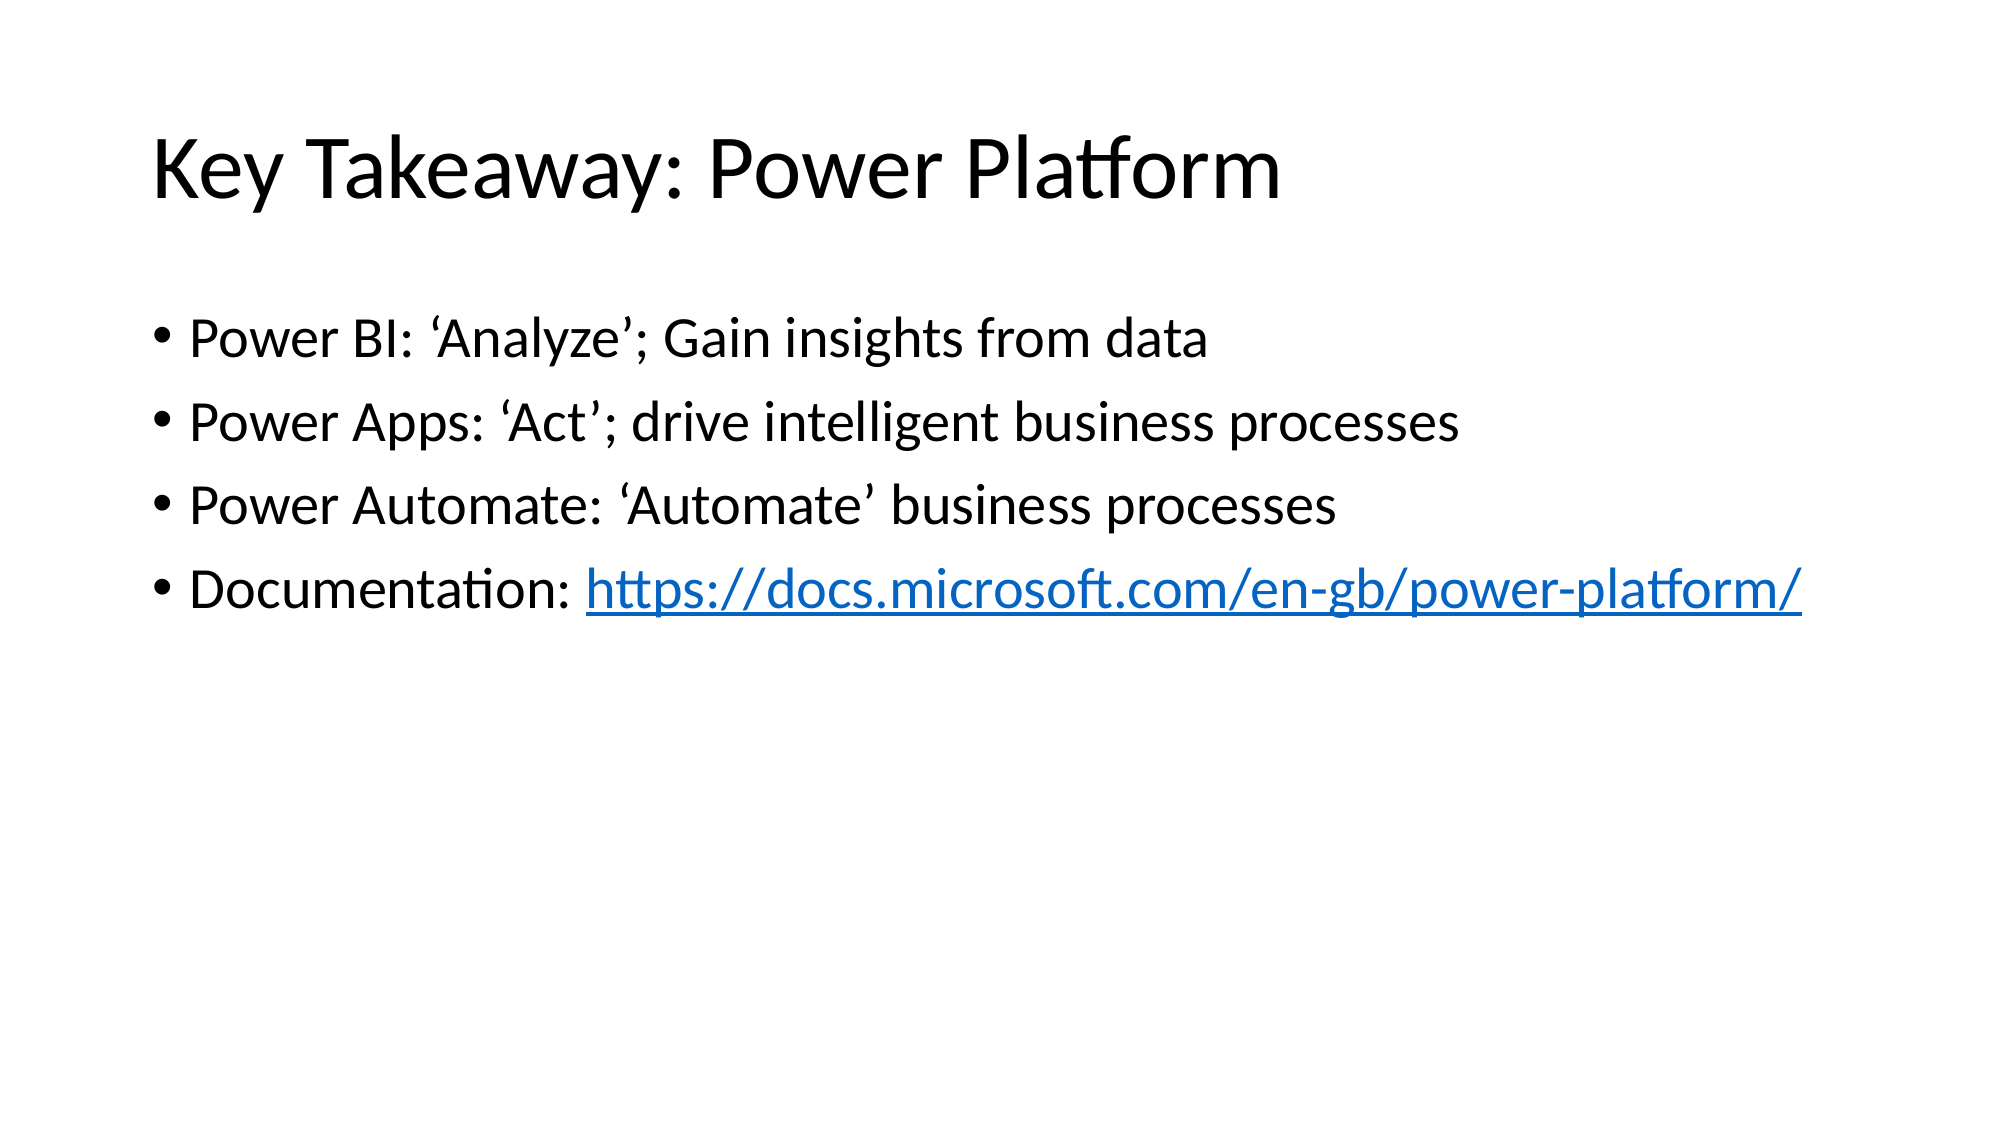

# Key Takeaway: Power Platform
Power BI: ‘Analyze’; Gain insights from data
Power Apps: ‘Act’; drive intelligent business processes
Power Automate: ‘Automate’ business processes
Documentation: https://docs.microsoft.com/en-gb/power-platform/